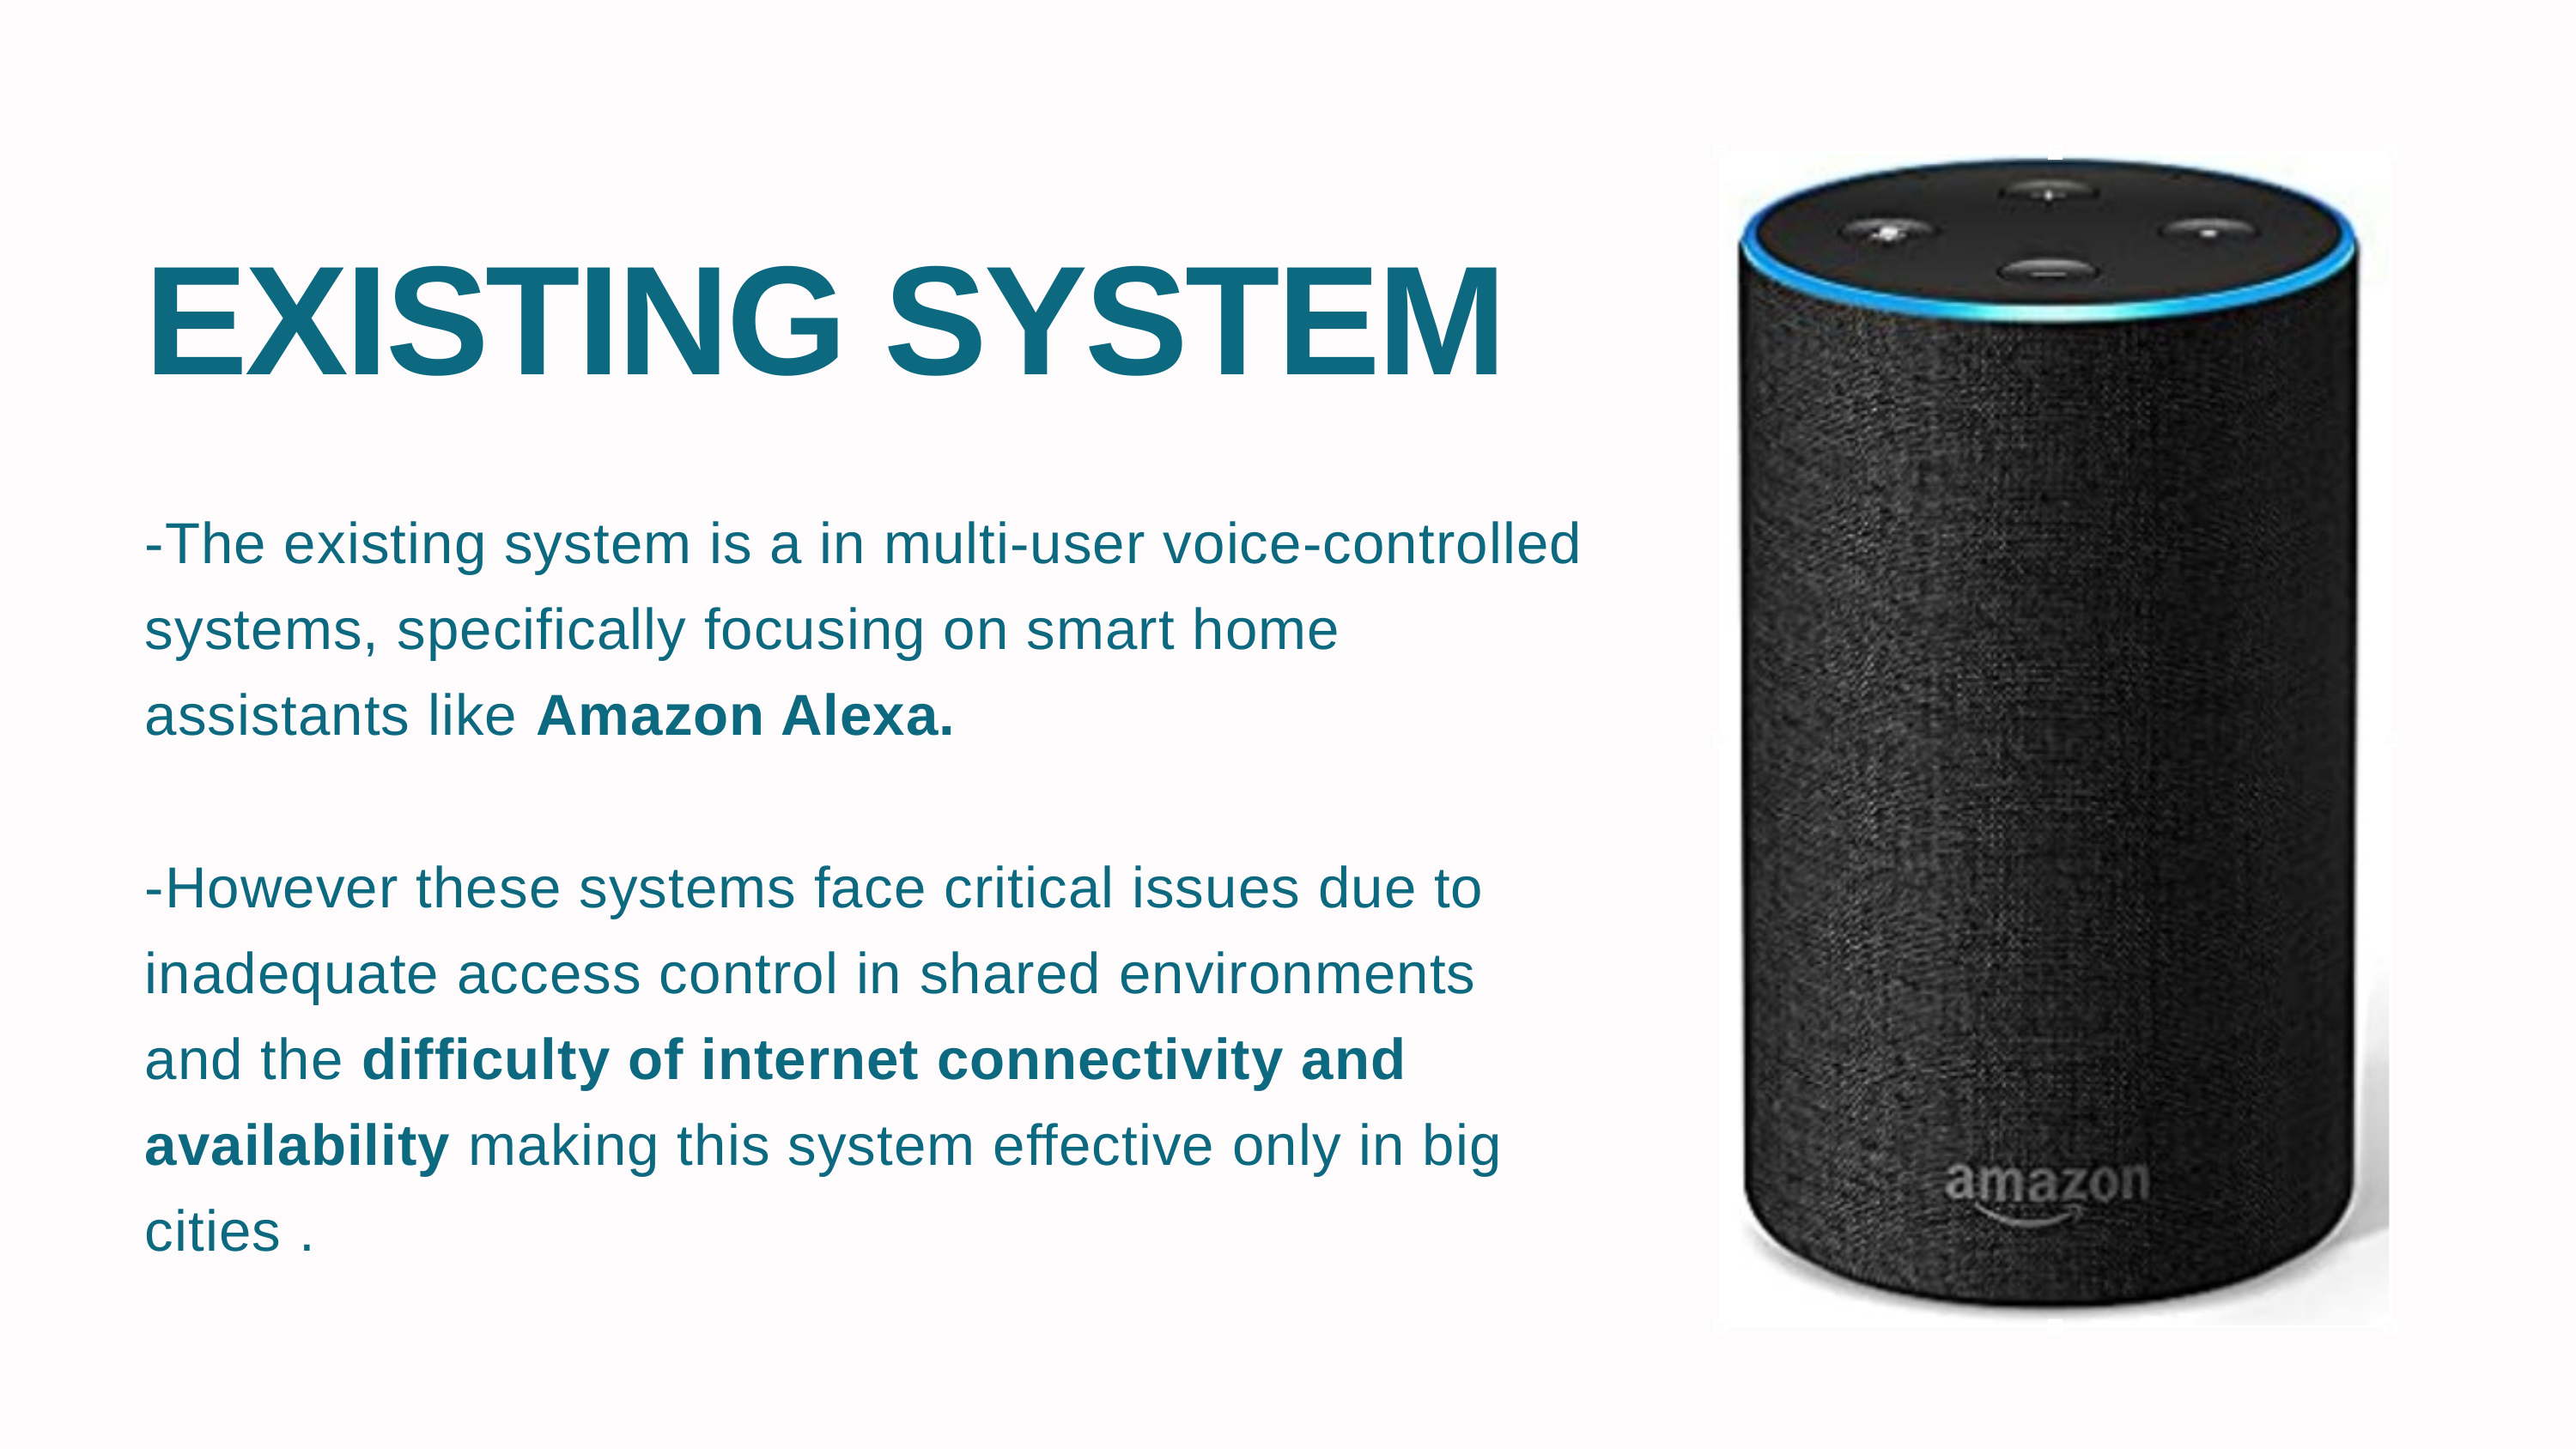

EXISTING SYSTEM
-The existing system is a in multi-user voice-controlled systems, specifically focusing on smart home assistants like Amazon Alexa.

-However these systems face critical issues due to inadequate access control in shared environments and the difficulty of internet connectivity and availability making this system effective only in big cities .